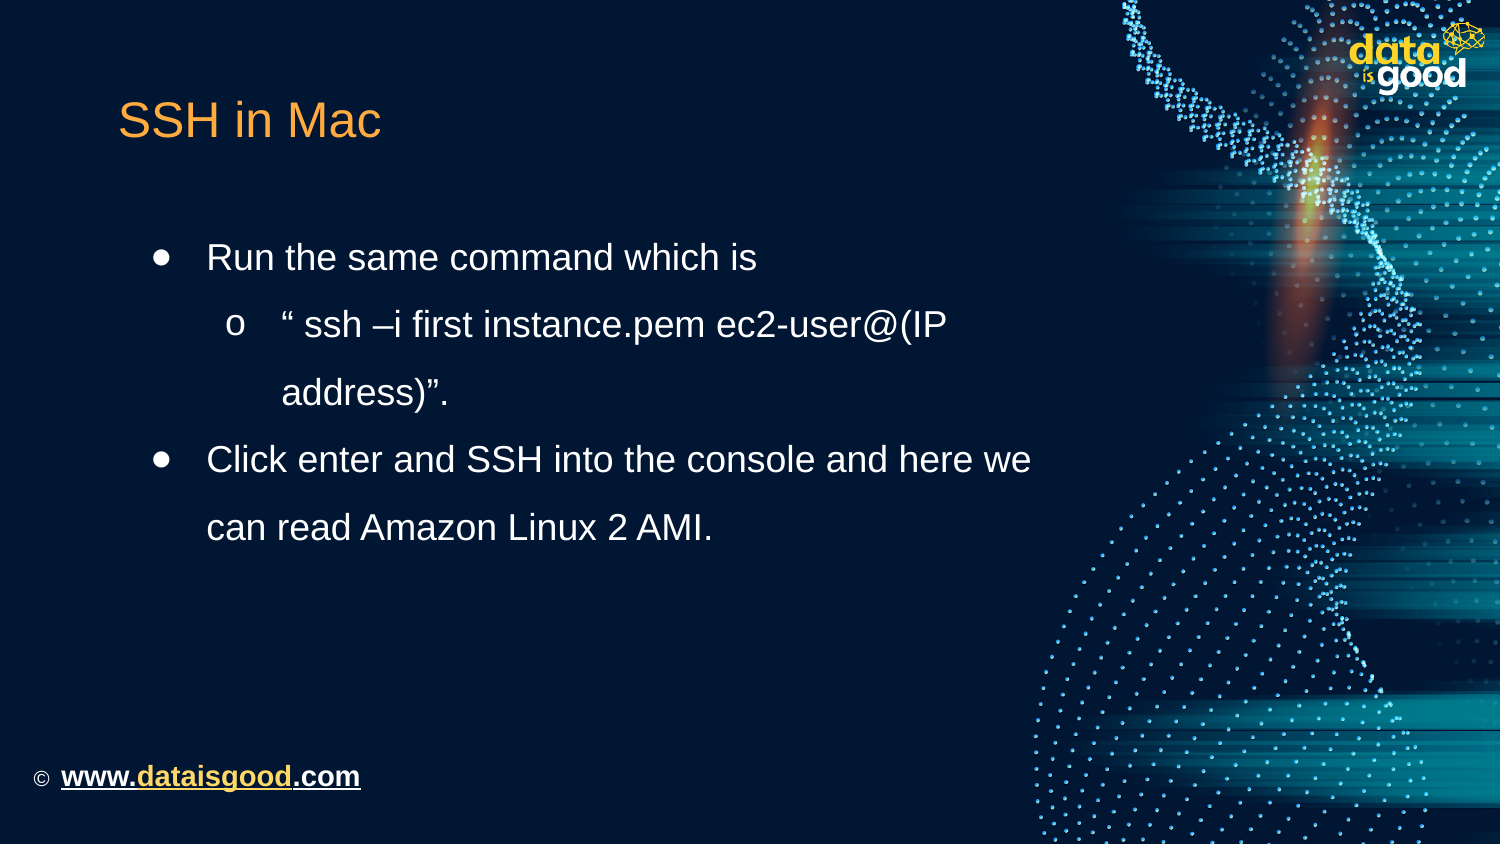

# SSH in Mac
Run the same command which is
“ ssh –i first instance.pem ec2-user@(IP address)”.
Click enter and SSH into the console and here we can read Amazon Linux 2 AMI.